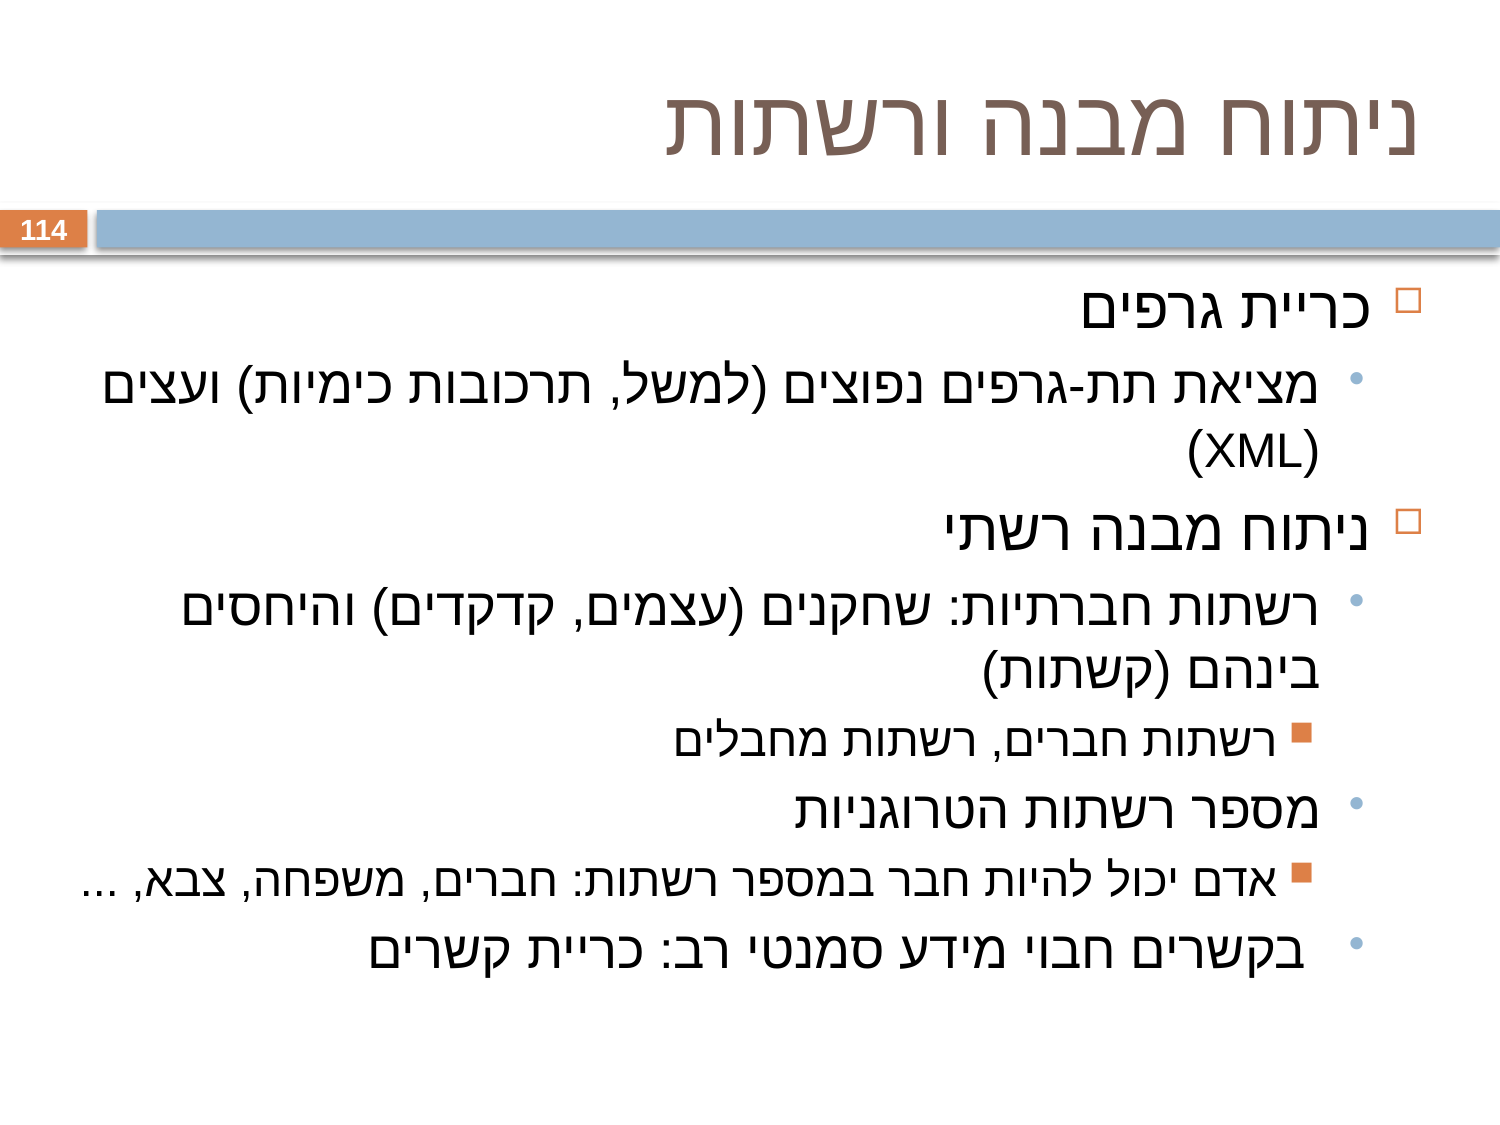

# ניתוח מבנה ורשתות
114
כריית גרפים
מציאת תת-גרפים נפוצים (למשל, תרכובות כימיות) ועצים (XML)
ניתוח מבנה רשתי
רשתות חברתיות: שחקנים (עצמים, קדקדים) והיחסים בינהם (קשתות)
רשתות חברים, רשתות מחבלים
מספר רשתות הטרוגניות
אדם יכול להיות חבר במספר רשתות: חברים, משפחה, צבא, ...
 בקשרים חבוי מידע סמנטי רב: כריית קשרים